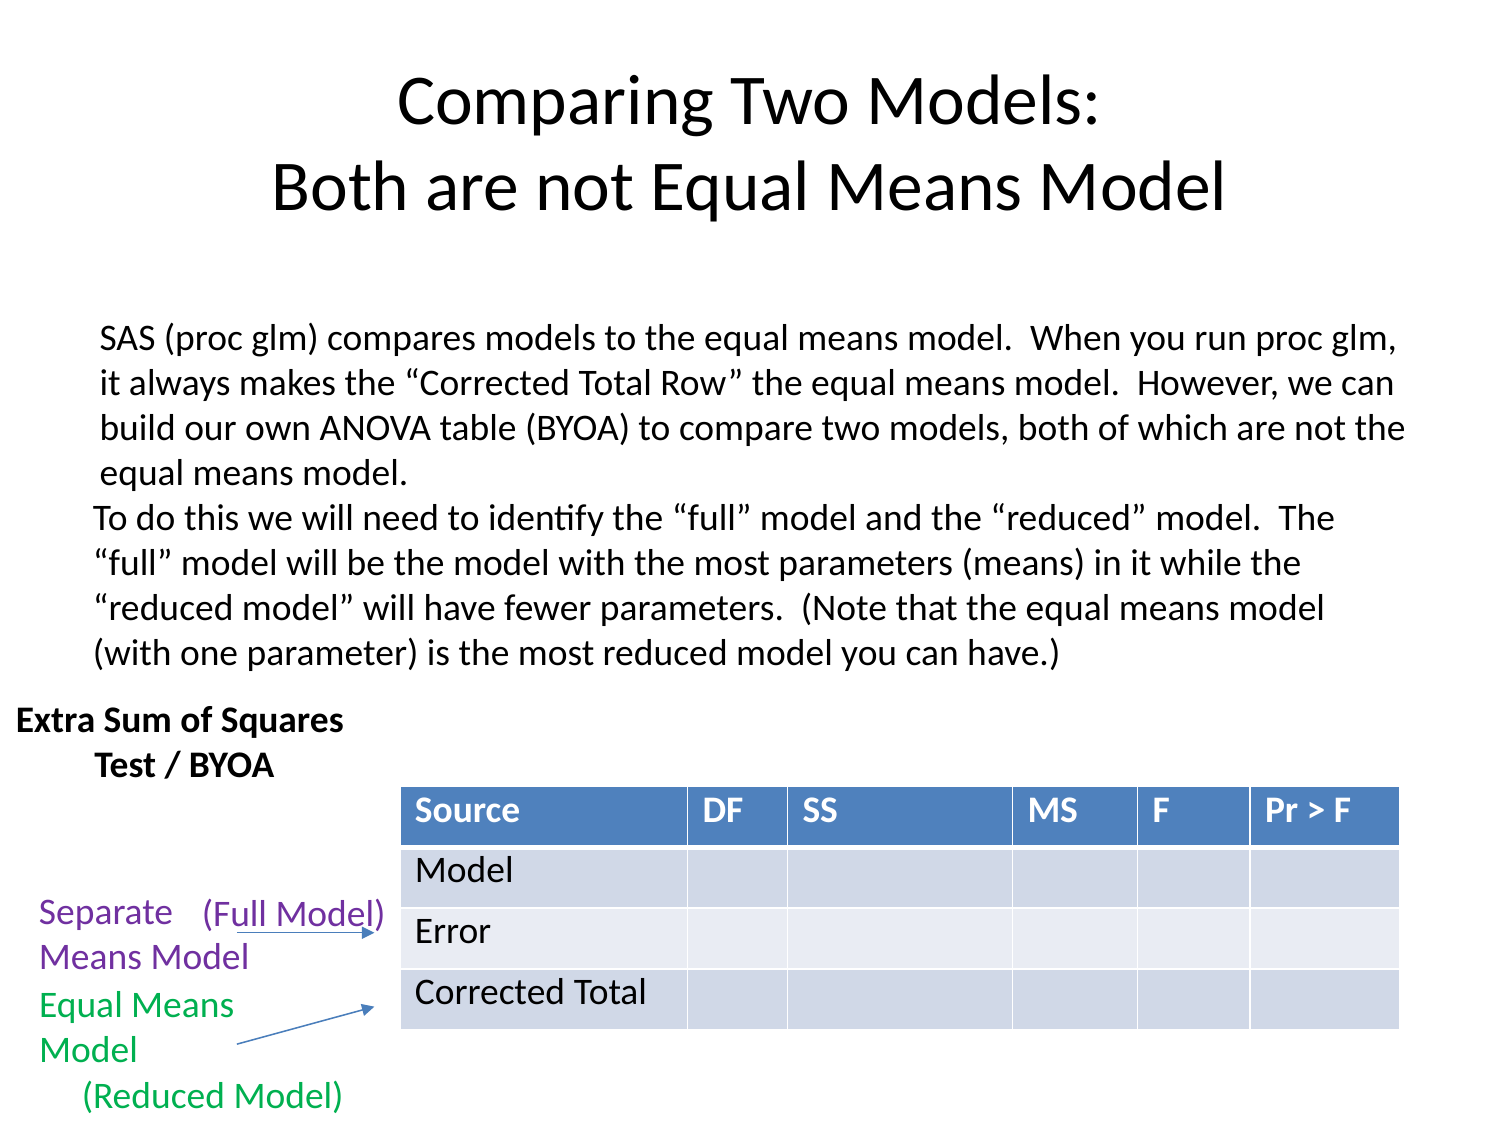

# Comparing Two Models: Both are not Equal Means Model
SAS (proc glm) compares models to the equal means model.  When you run proc glm, it always makes the “Corrected Total Row” the equal means model.  However, we can build our own ANOVA table (BYOA) to compare two models, both of which are not the equal means model.
To do this we will need to identify the “full” model and the “reduced” model.  The “full” model will be the model with the most parameters (means) in it while the “reduced model” will have fewer parameters.  (Note that the equal means model (with one parameter) is the most reduced model you can have.)
Extra Sum of Squares
 Test / BYOA
| Source | DF | SS | MS | F | Pr > F |
| --- | --- | --- | --- | --- | --- |
| Model |  |  |  |  |  |
| Error |  |  |  |  |  |
| Corrected Total |  |  |  |  |  |
Separate Means Model
(Full Model)
Equal Means Model
(Reduced Model)